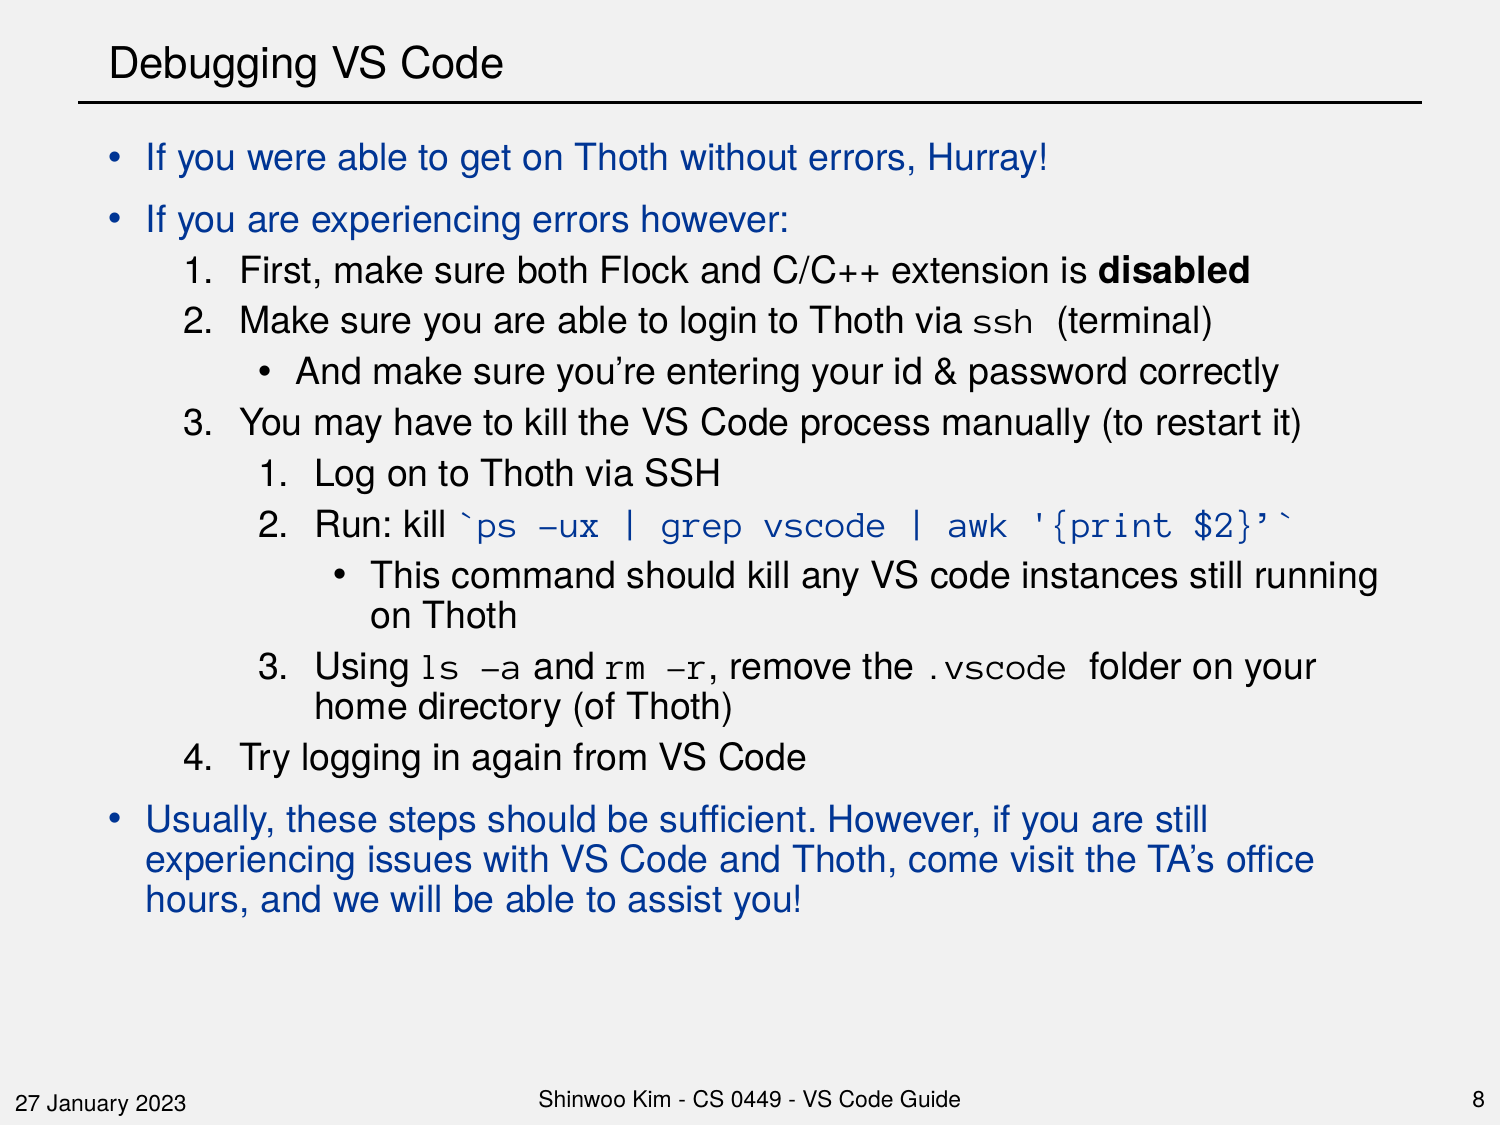

# Debugging VS Code
If you were able to get on Thoth without errors, Hurray!
If you are experiencing errors however:
First, make sure both Flock and C/C++ extension is disabled
Make sure you are able to login to Thoth via ssh (terminal)
And make sure you’re entering your id & password correctly
You may have to kill the VS Code process manually (to restart it)
Log on to Thoth via SSH
Run: kill `ps -ux | grep vscode | awk '{print $2}’`
This command should kill any VS code instances still running on Thoth
Using ls -a and rm –r, remove the .vscode folder on your home directory (of Thoth)
Try logging in again from VS Code
Usually, these steps should be sufficient. However, if you are still experiencing issues with VS Code and Thoth, come visit the TA’s office hours, and we will be able to assist you!
27 January 2023
Shinwoo Kim - CS 0449 - VS Code Guide
8